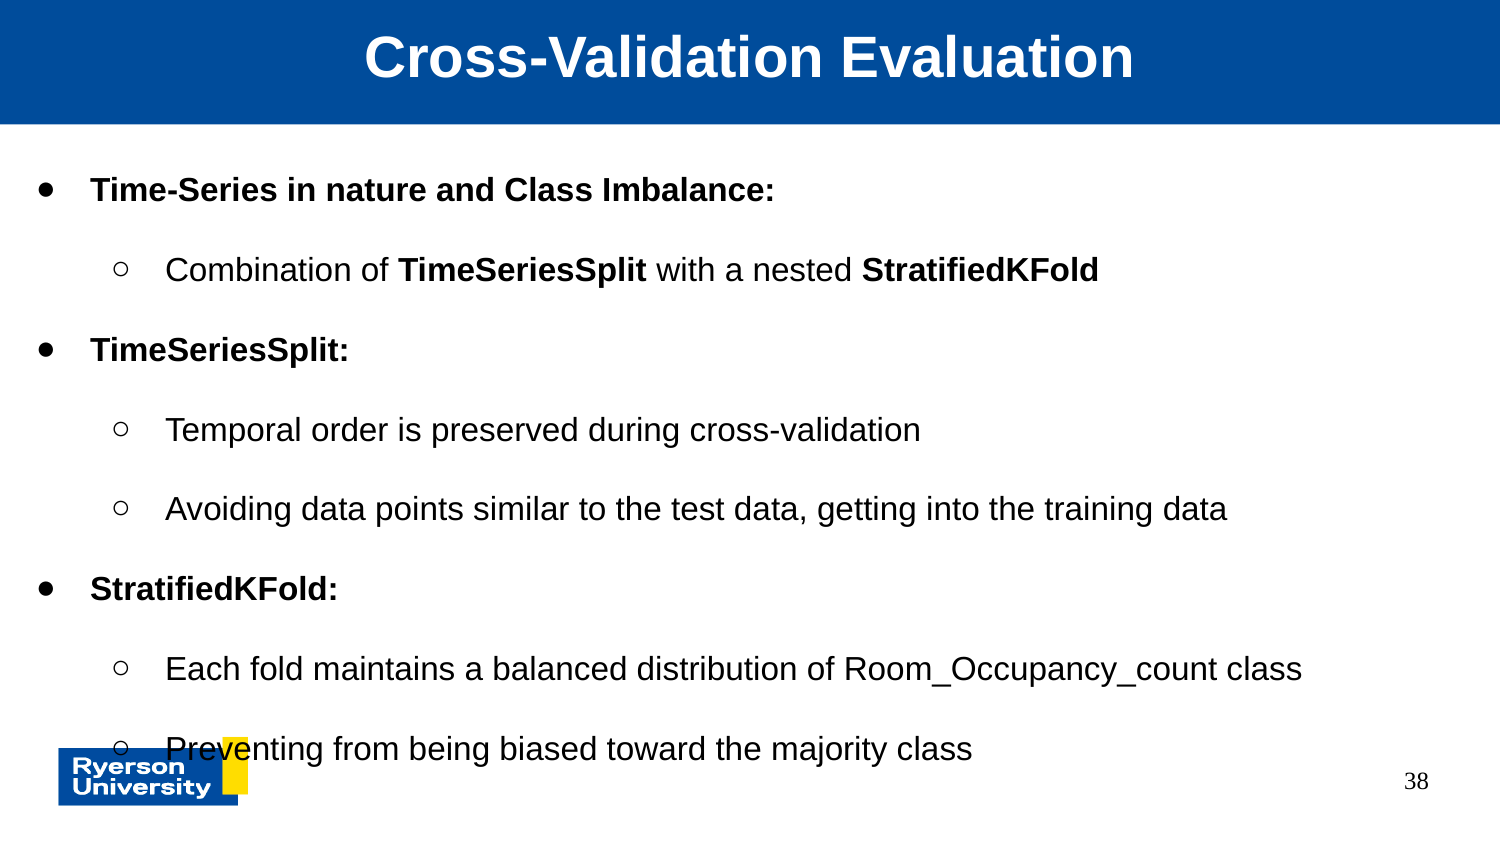

# Cross-Validation Evaluation
Time-Series in nature and Class Imbalance:
Combination of TimeSeriesSplit with a nested StratifiedKFold
TimeSeriesSplit:
Temporal order is preserved during cross-validation
Avoiding data points similar to the test data, getting into the training data
StratifiedKFold:
Each fold maintains a balanced distribution of Room_Occupancy_count class
Preventing from being biased toward the majority class
38